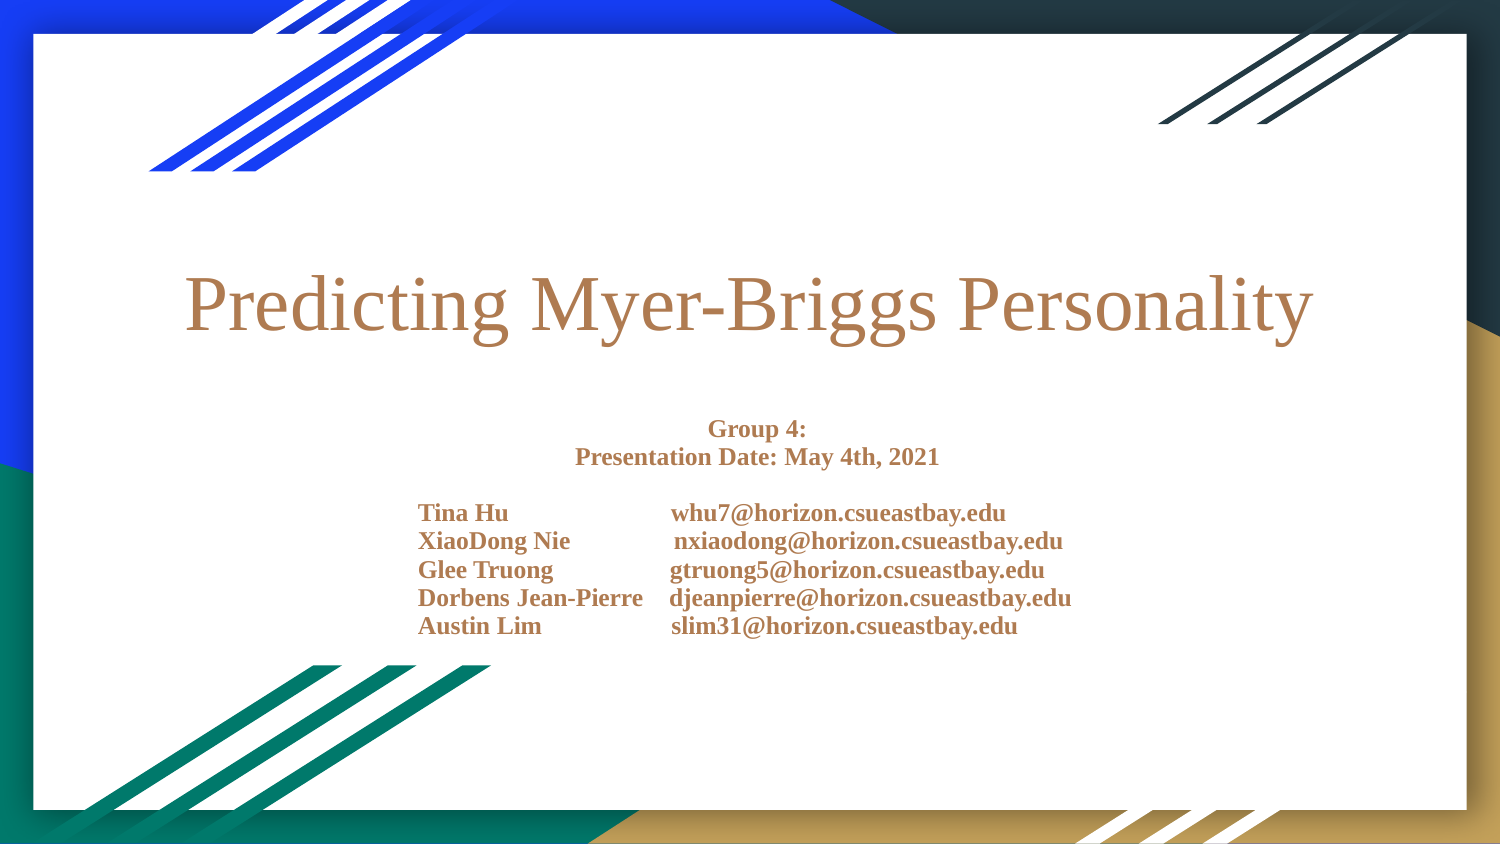

# Predicting Myer-Briggs Personality
Group 4:
Presentation Date: May 4th, 2021
Tina Hu                         whu7@horizon.csueastbay.edu
XiaoDong Nie                nxiaodong@horizon.csueastbay.edu
Glee Truong                  gtruong5@horizon.csueastbay.edu
Dorbens Jean-Pierre    djeanpierre@horizon.csueastbay.edu
Austin Lim                    slim31@horizon.csueastbay.edu